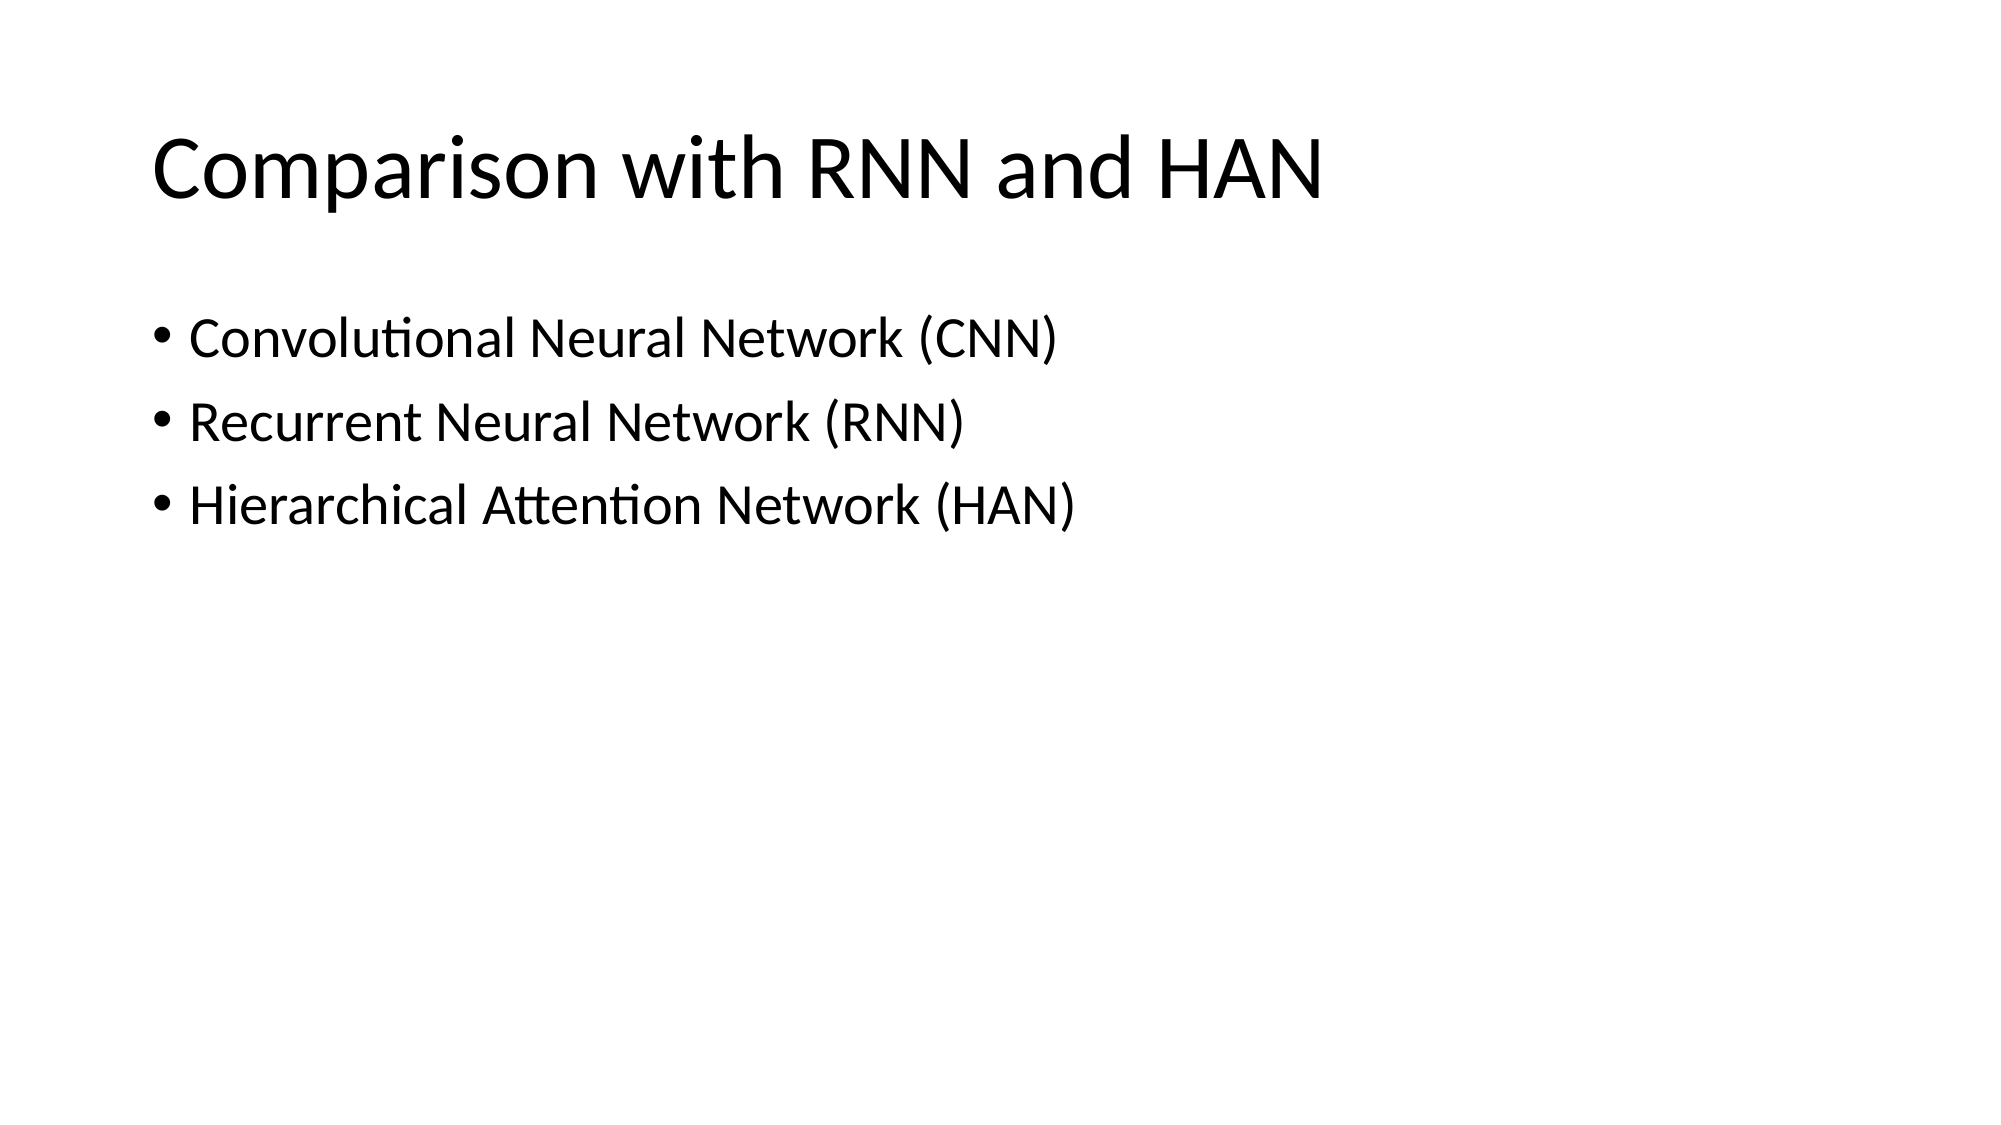

# Comparison with RNN and HAN
Convolutional Neural Network (CNN)
Recurrent Neural Network (RNN)
Hierarchical Attention Network (HAN)